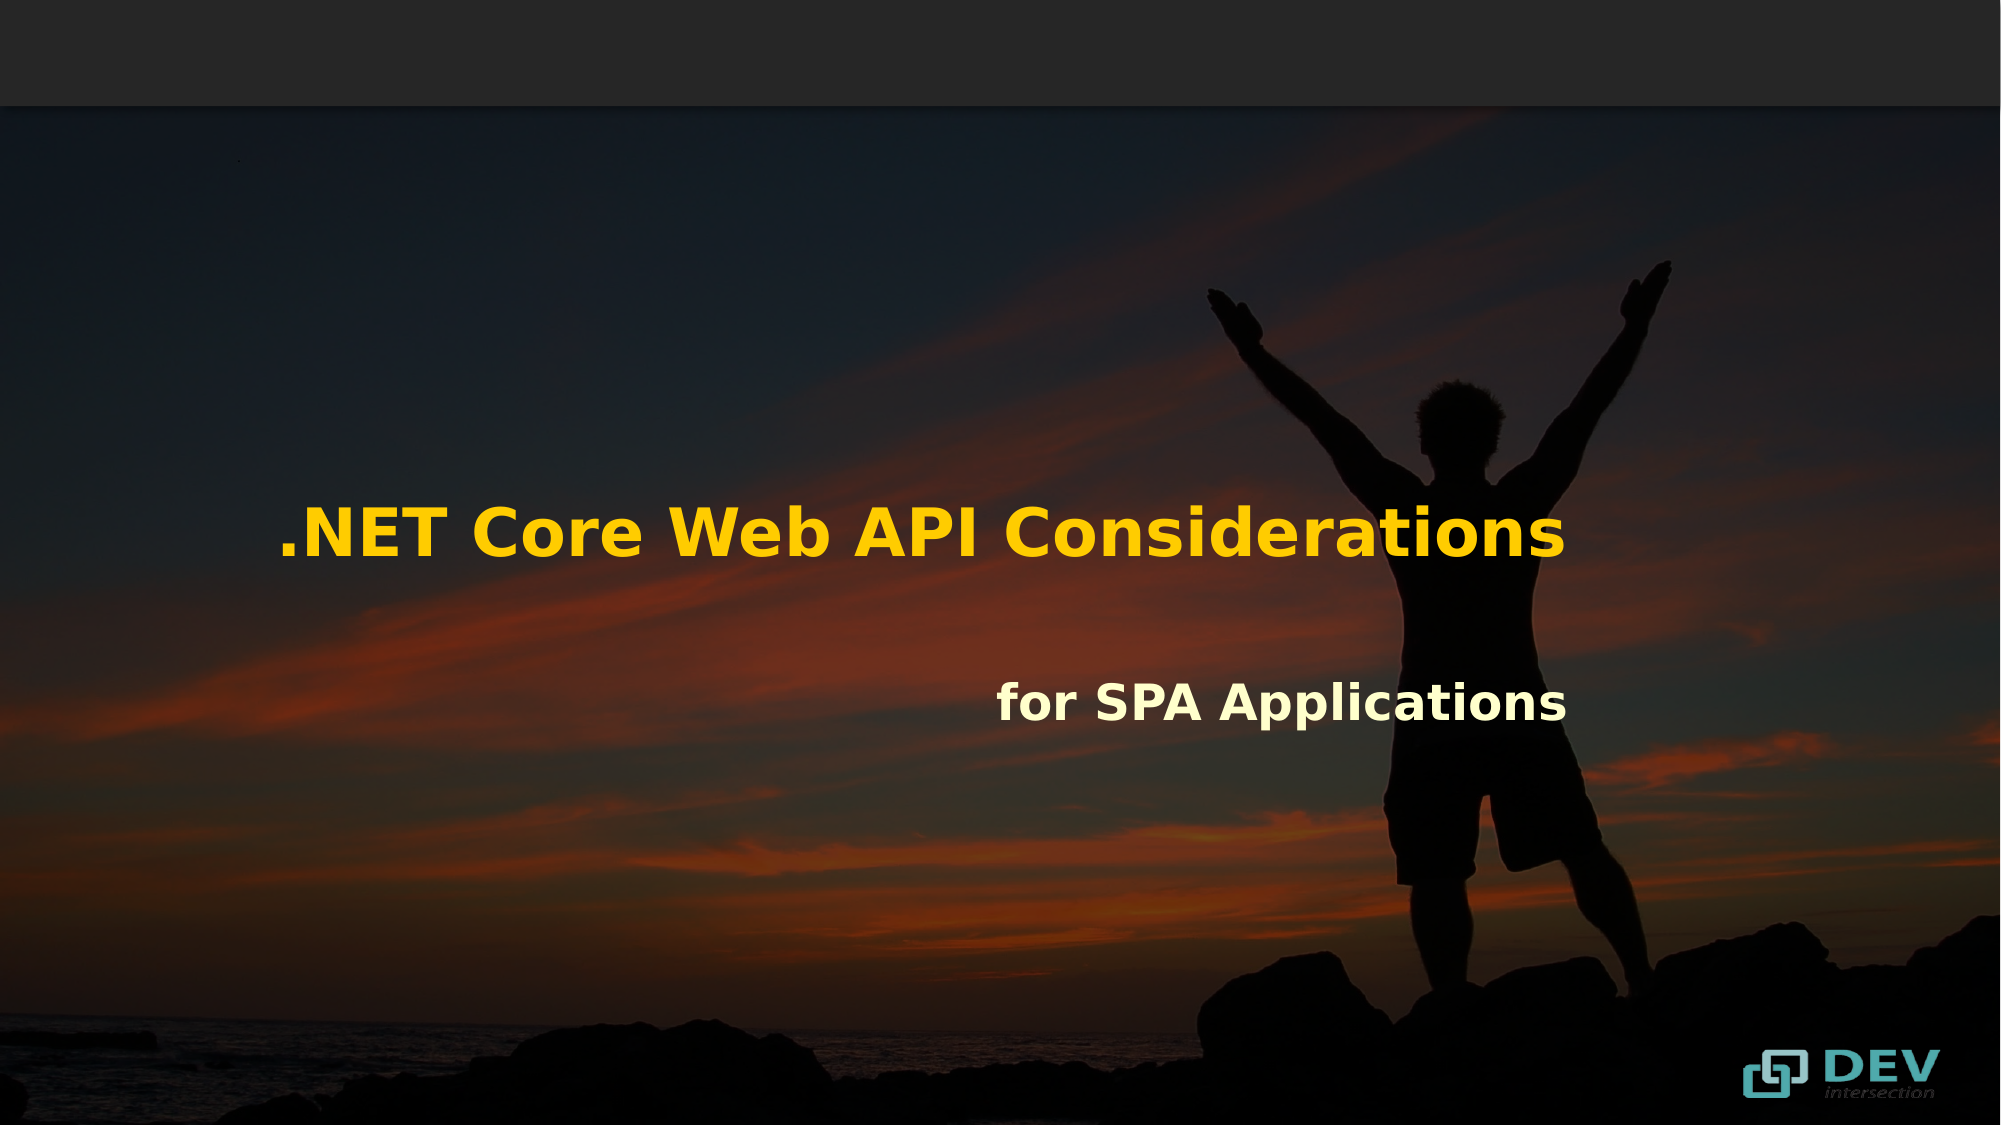

# .NET Core Web API Considerations
for SPA Applications